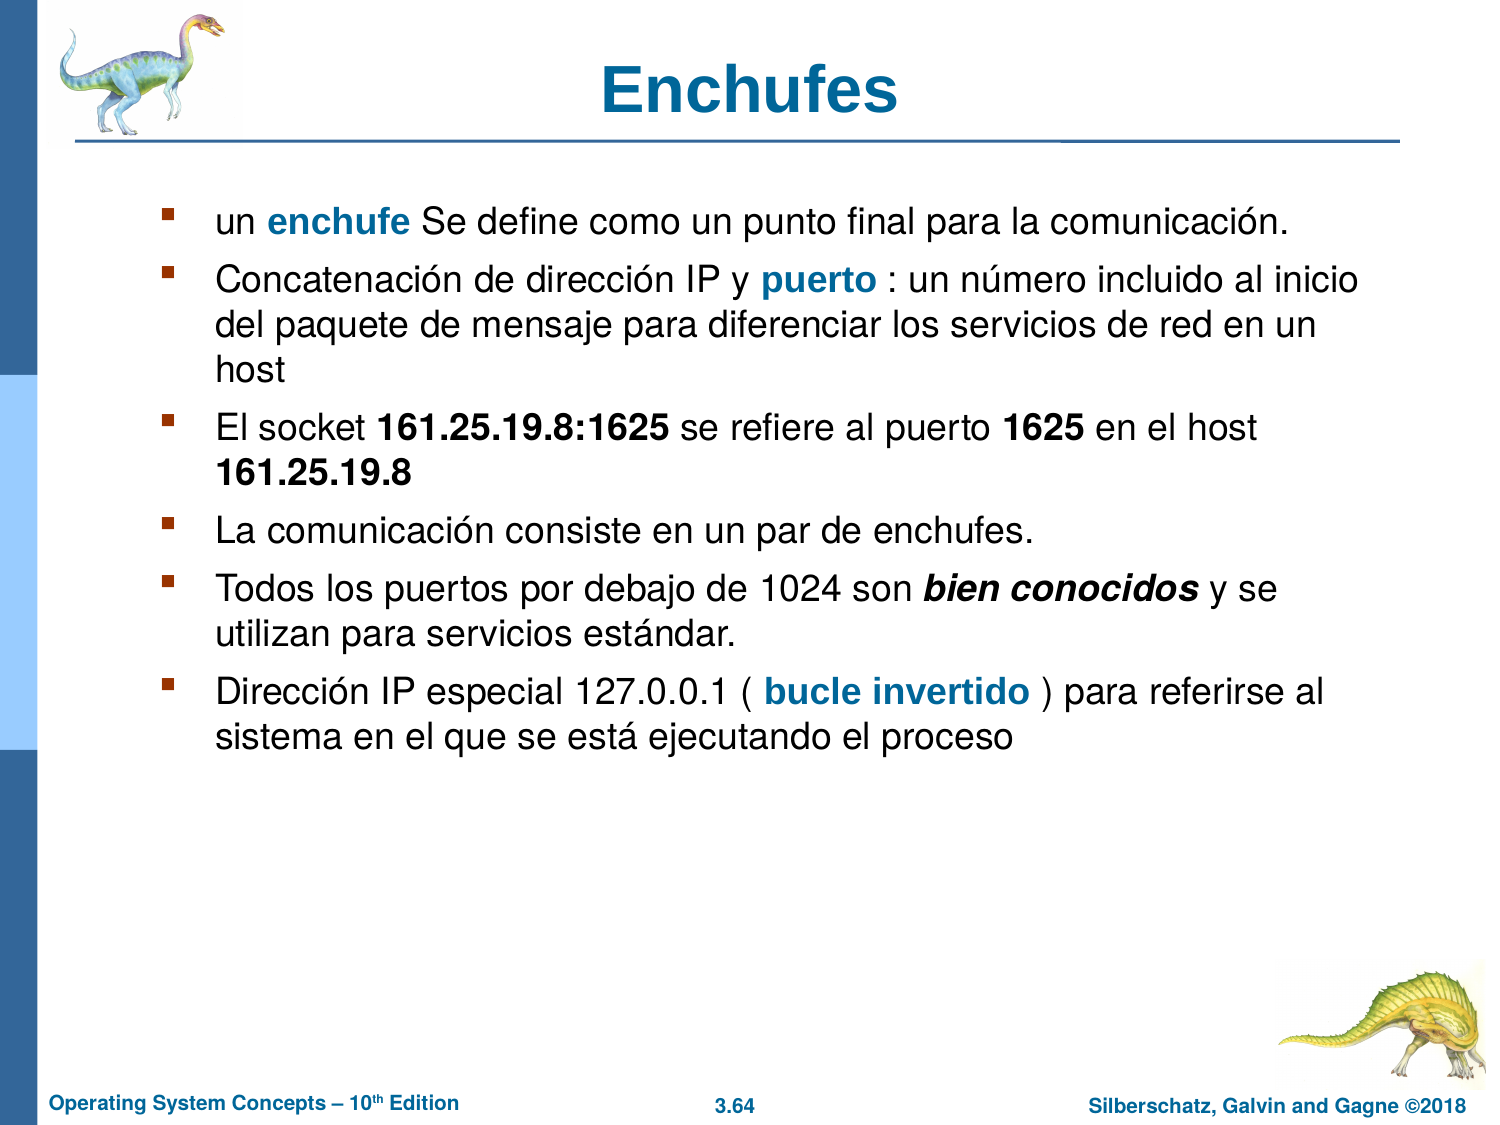

# Enchufes
un enchufe Se define como un punto final para la comunicación.
Concatenación de dirección IP y puerto : un número incluido al inicio del paquete de mensaje para diferenciar los servicios de red en un host
El socket 161.25.19.8:1625 se refiere al puerto 1625 en el host 161.25.19.8
La comunicación consiste en un par de enchufes.
Todos los puertos por debajo de 1024 son bien conocidos y se utilizan para servicios estándar.
Dirección IP especial 127.0.0.1 ( bucle invertido ) para referirse al sistema en el que se está ejecutando el proceso